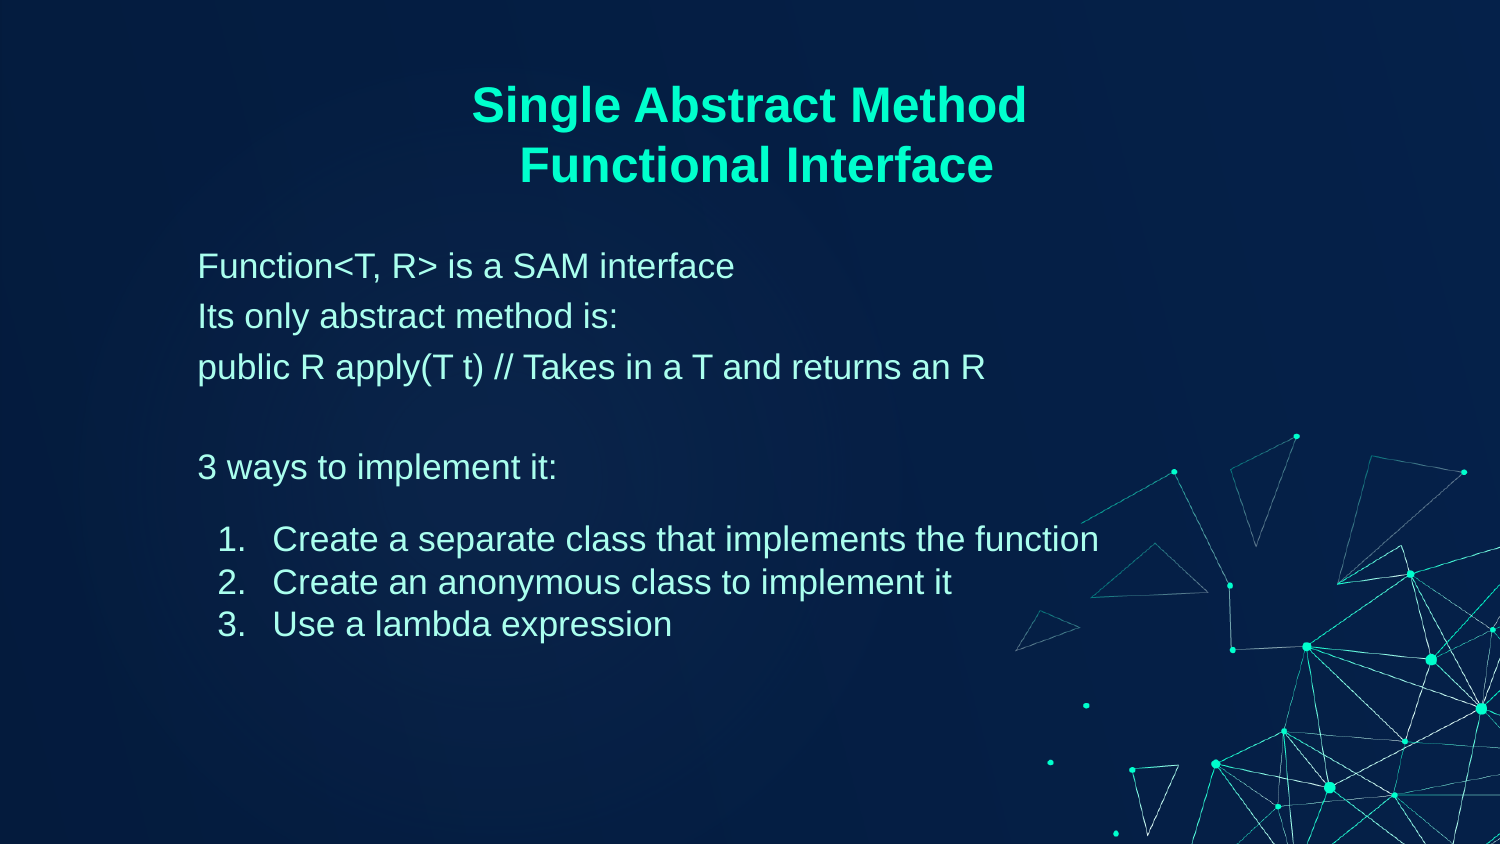

# Single Abstract Method
 Functional Interface

Function<T, R> is a SAM interface
Its only abstract method is:
public R apply(T t) // Takes in a T and returns an R

3 ways to implement it:
Create a separate class that implements the function
Create an anonymous class to implement it
Use a lambda expression